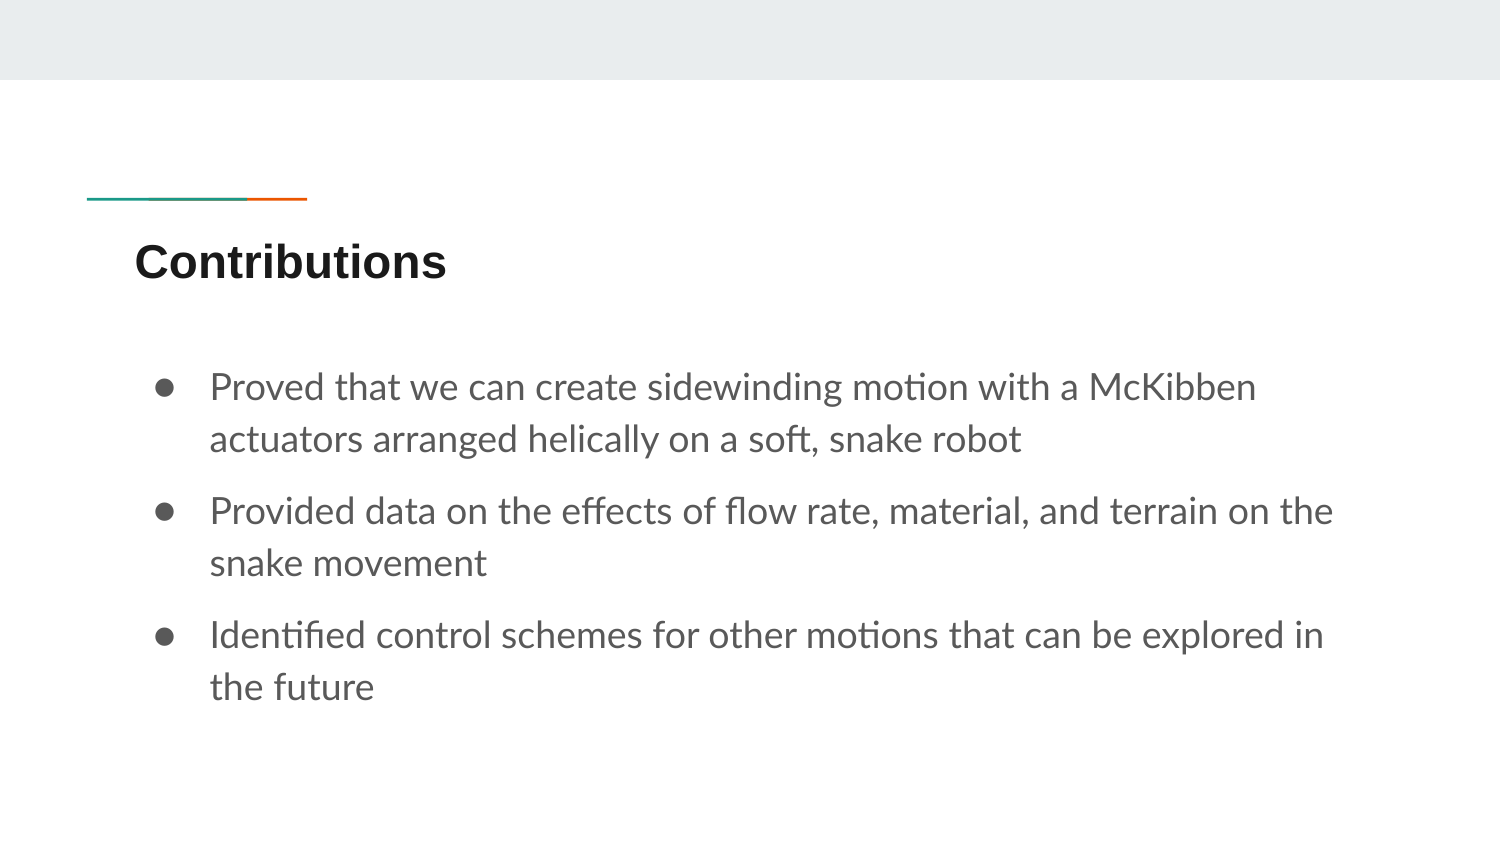

# Contributions
Proved that we can create sidewinding motion with a McKibben actuators arranged helically on a soft, snake robot
Provided data on the effects of flow rate, material, and terrain on the snake movement
Identified control schemes for other motions that can be explored in the future